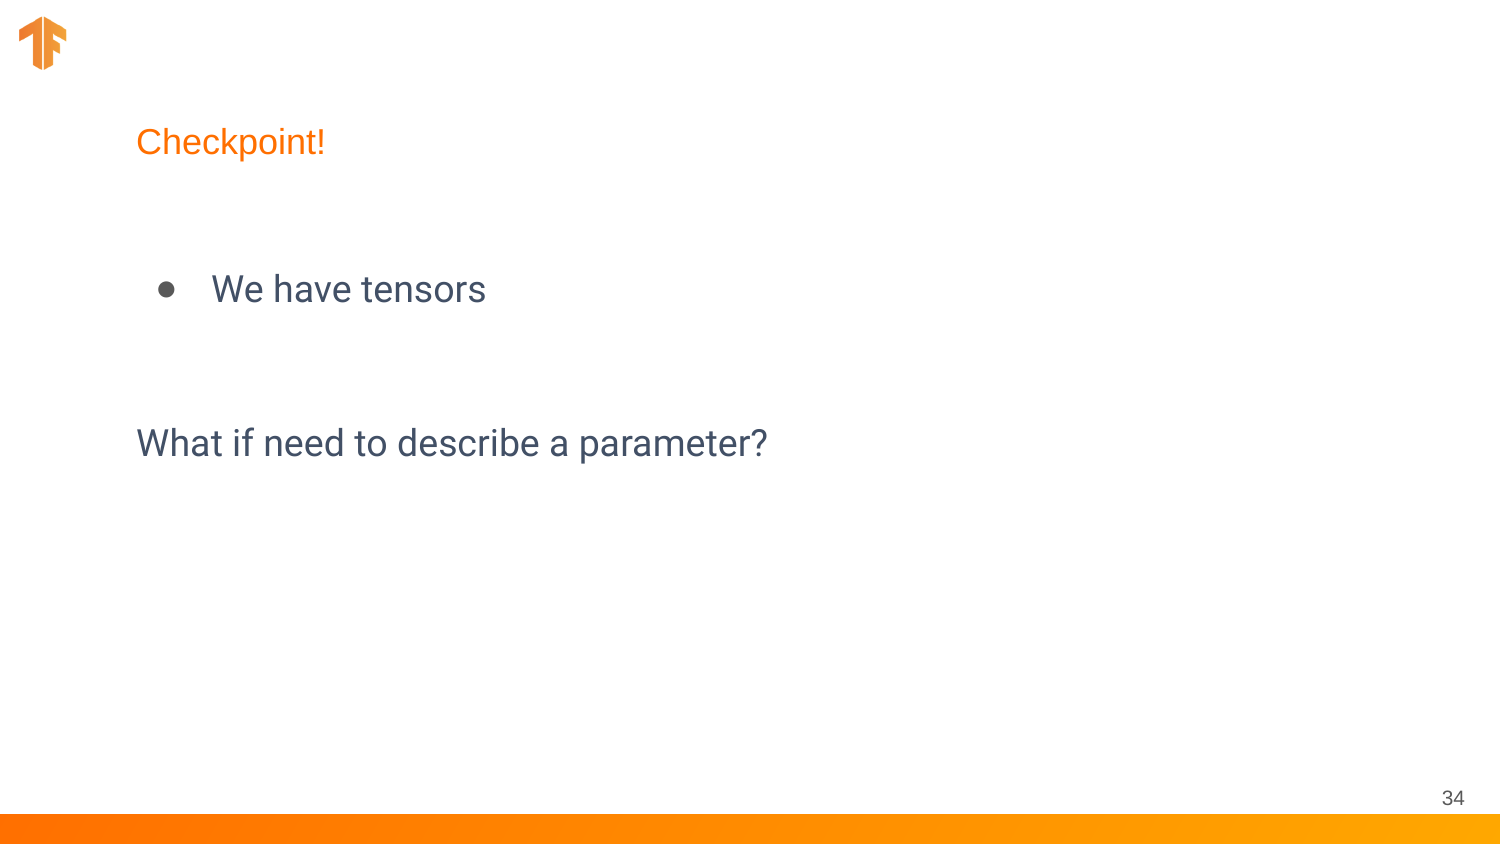

# Checkpoint!
We have tensors

What if need to describe a parameter?

34